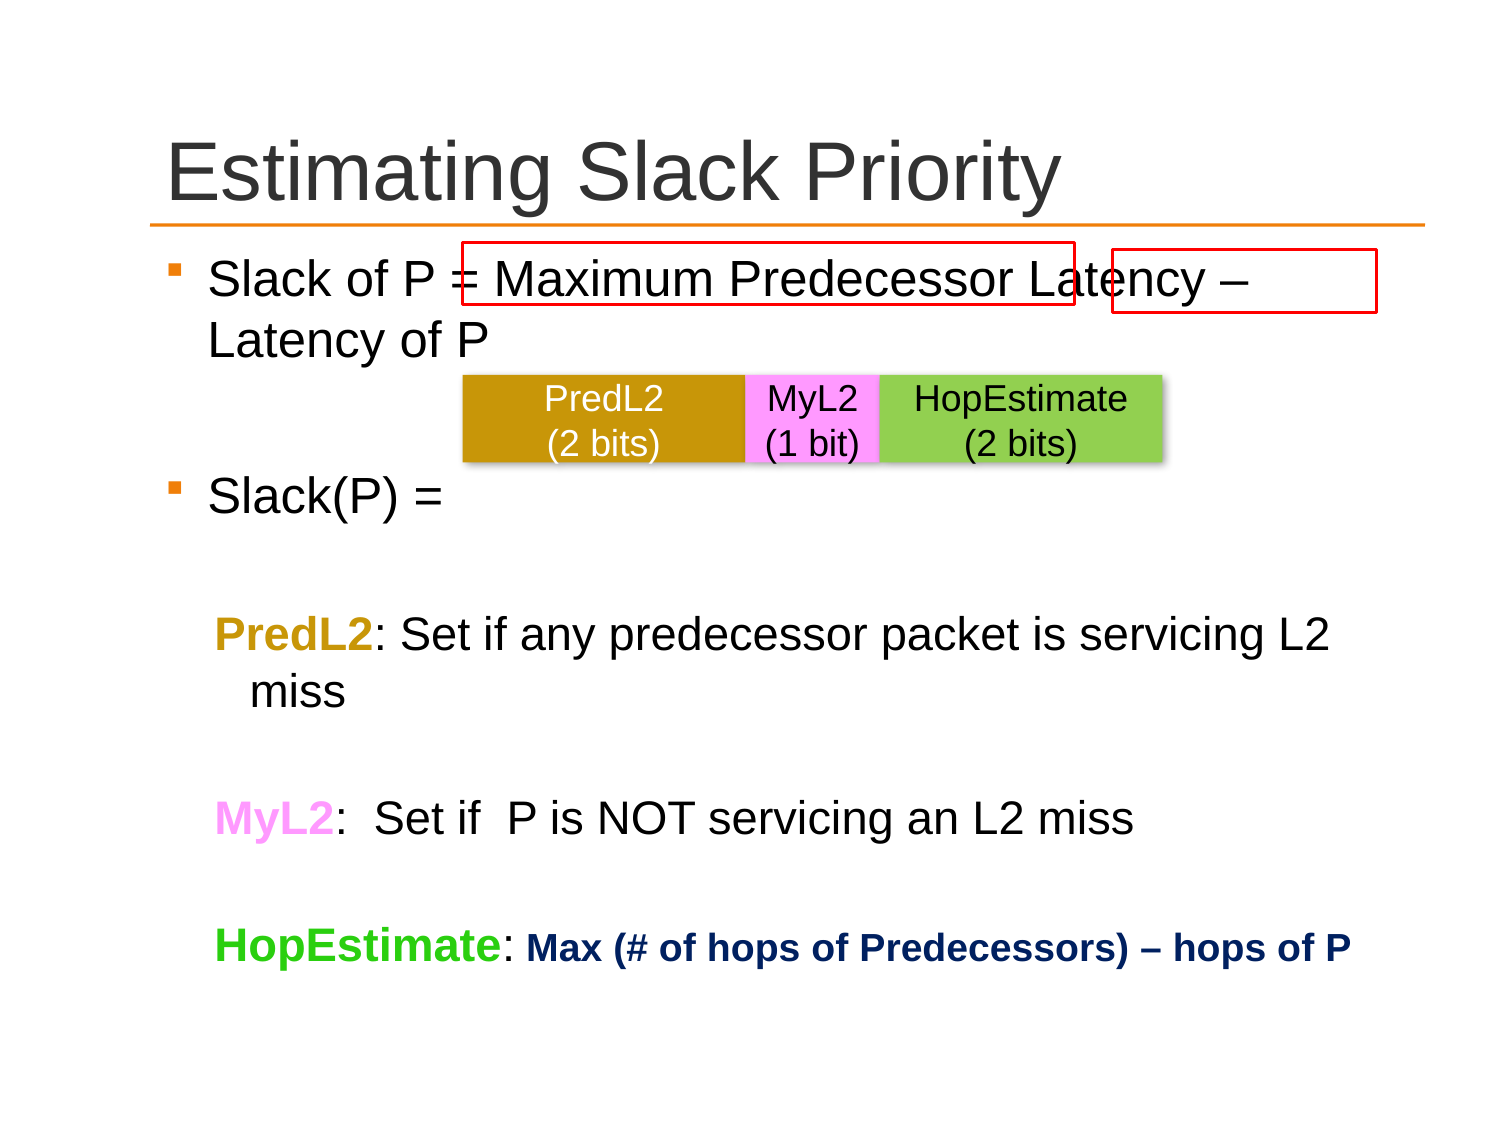

# Estimating Slack Priority
Slack of P = Maximum Predecessor Latency – Latency of P

Slack(P) =

PredL2: Set if any predecessor packet is servicing L2 miss

MyL2:  Set if  P is NOT servicing an L2 miss

HopEstimate: Max (# of hops of Predecessors) – hops of P

PredL2
(2 bits)
MyL2
(1 bit)
HopEstimate
(2 bits)